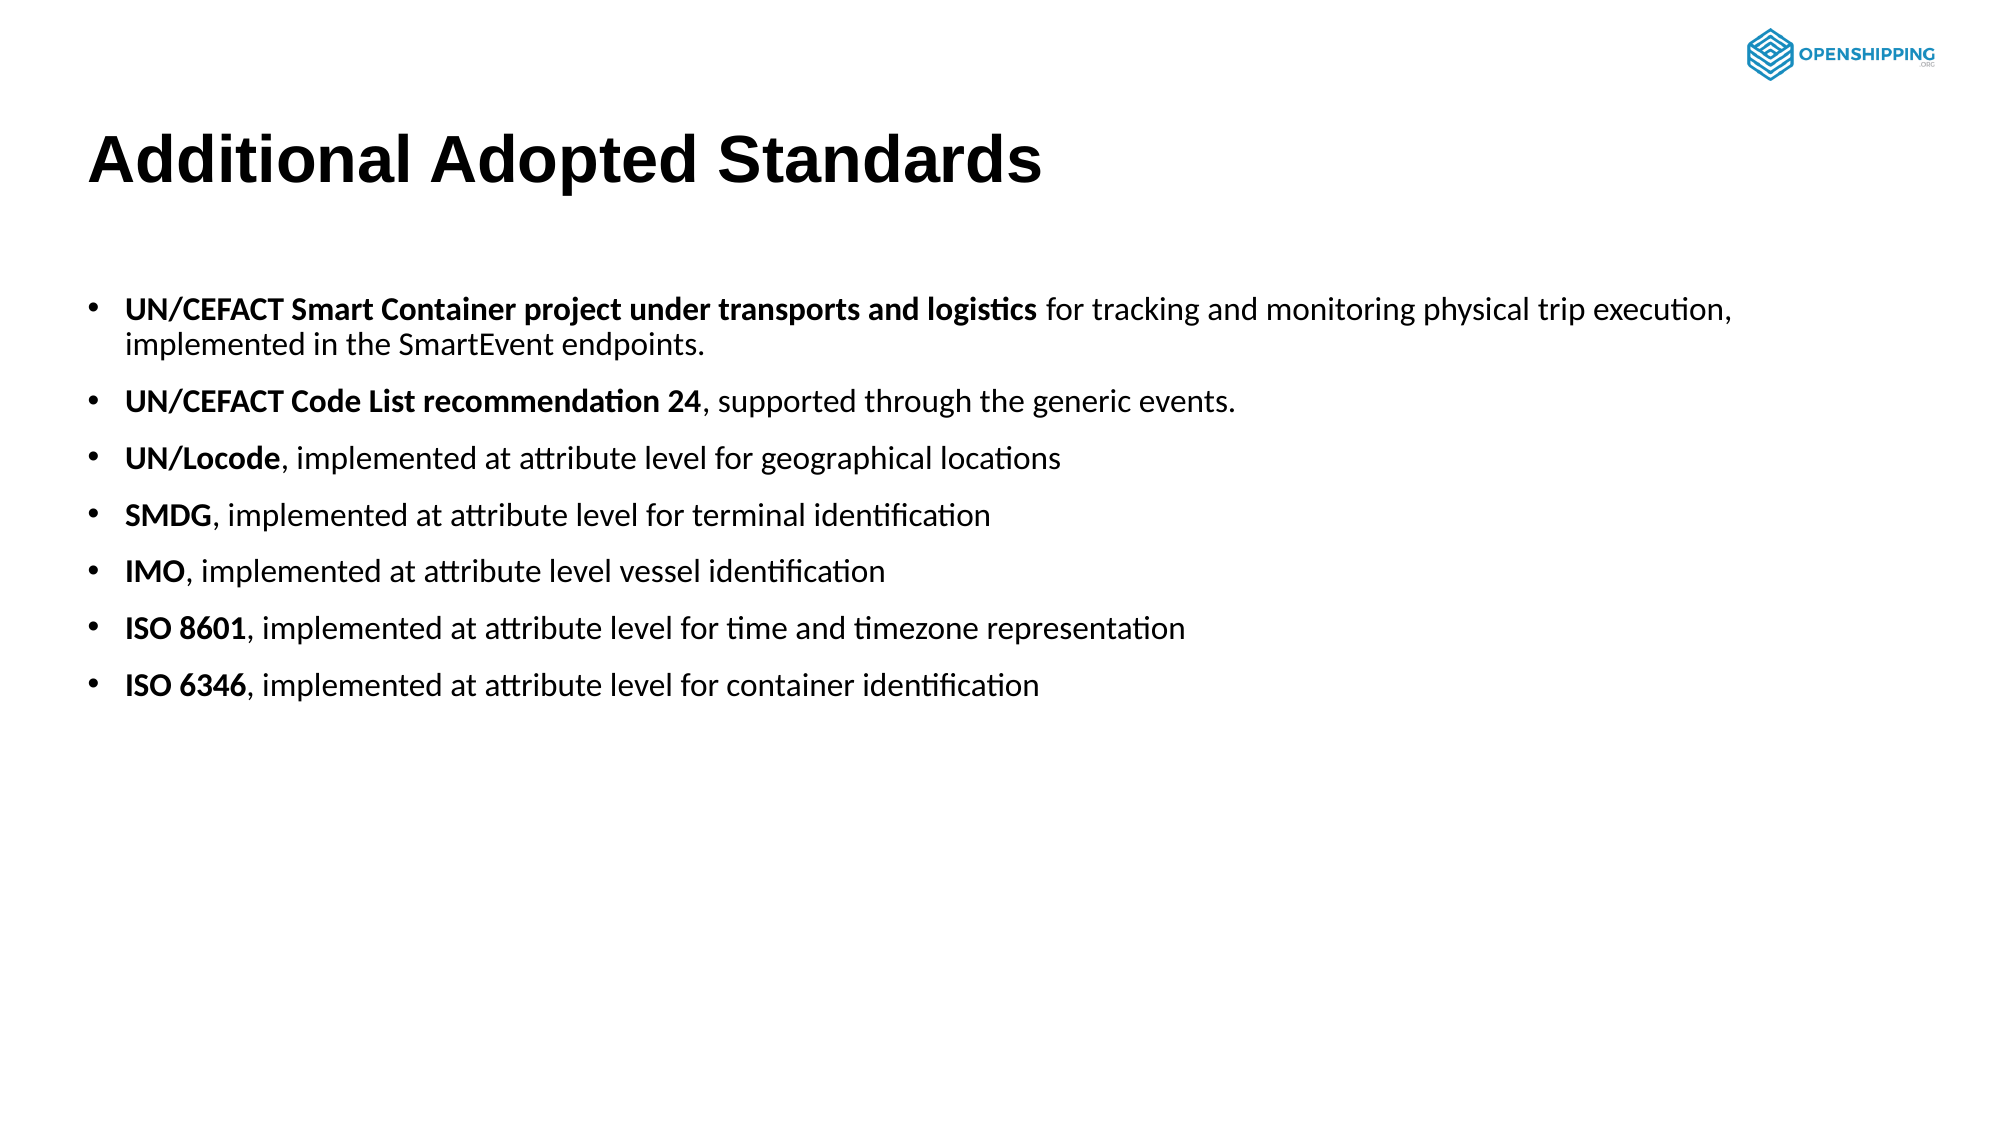

# Additional Adopted Standards
UN/CEFACT Smart Container project under transports and logistics for tracking and monitoring physical trip execution, implemented in the SmartEvent endpoints.
UN/CEFACT Code List recommendation 24, supported through the generic events.
UN/Locode, implemented at attribute level for geographical locations
SMDG, implemented at attribute level for terminal identification
IMO, implemented at attribute level vessel identification
ISO 8601, implemented at attribute level for time and timezone representation
ISO 6346, implemented at attribute level for container identification